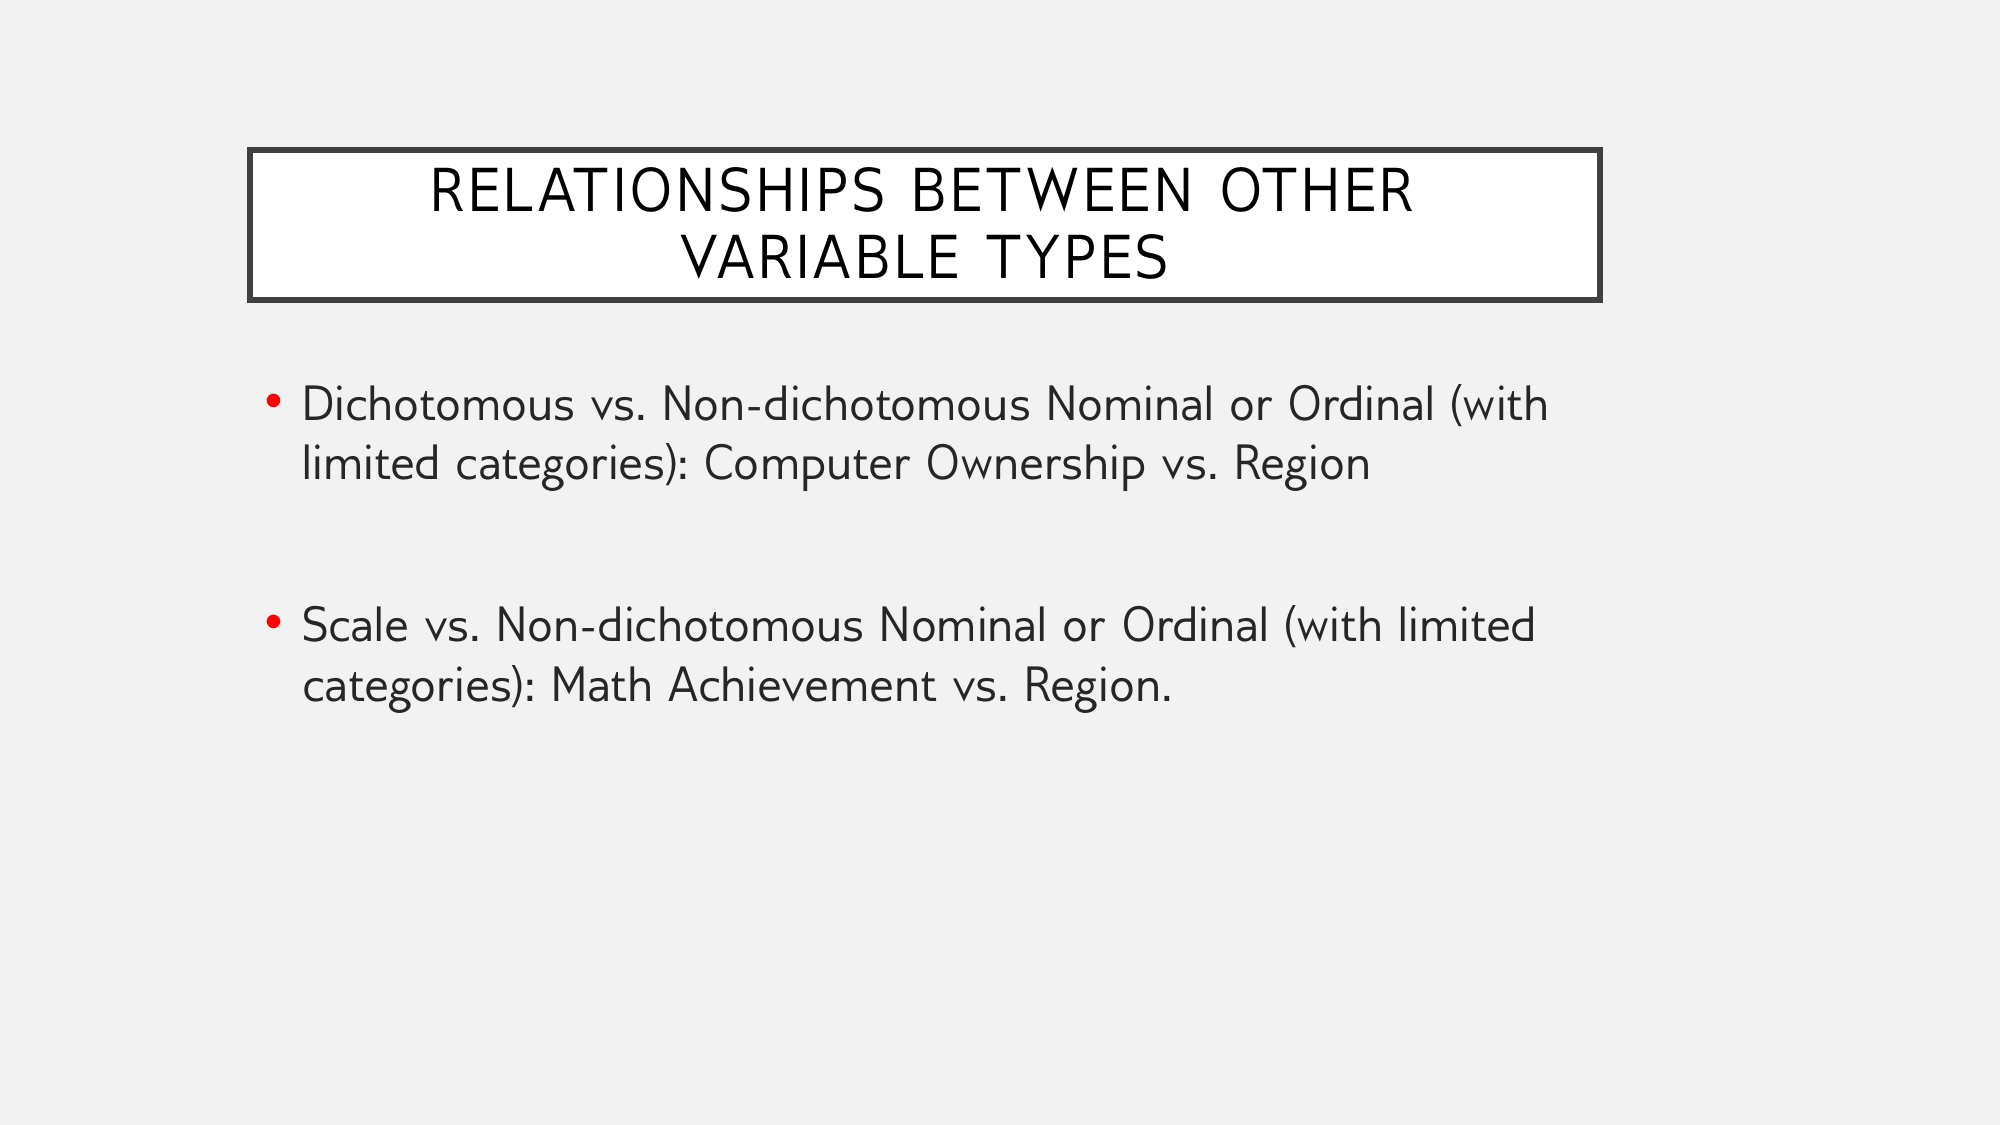

Relationships between Other Variable Types
Dichotomous vs. Non-dichotomous Nominal or Ordinal (with limited categories): Computer Ownership vs. Region

Scale vs. Non-dichotomous Nominal or Ordinal (with limited categories): Math Achievement vs. Region.